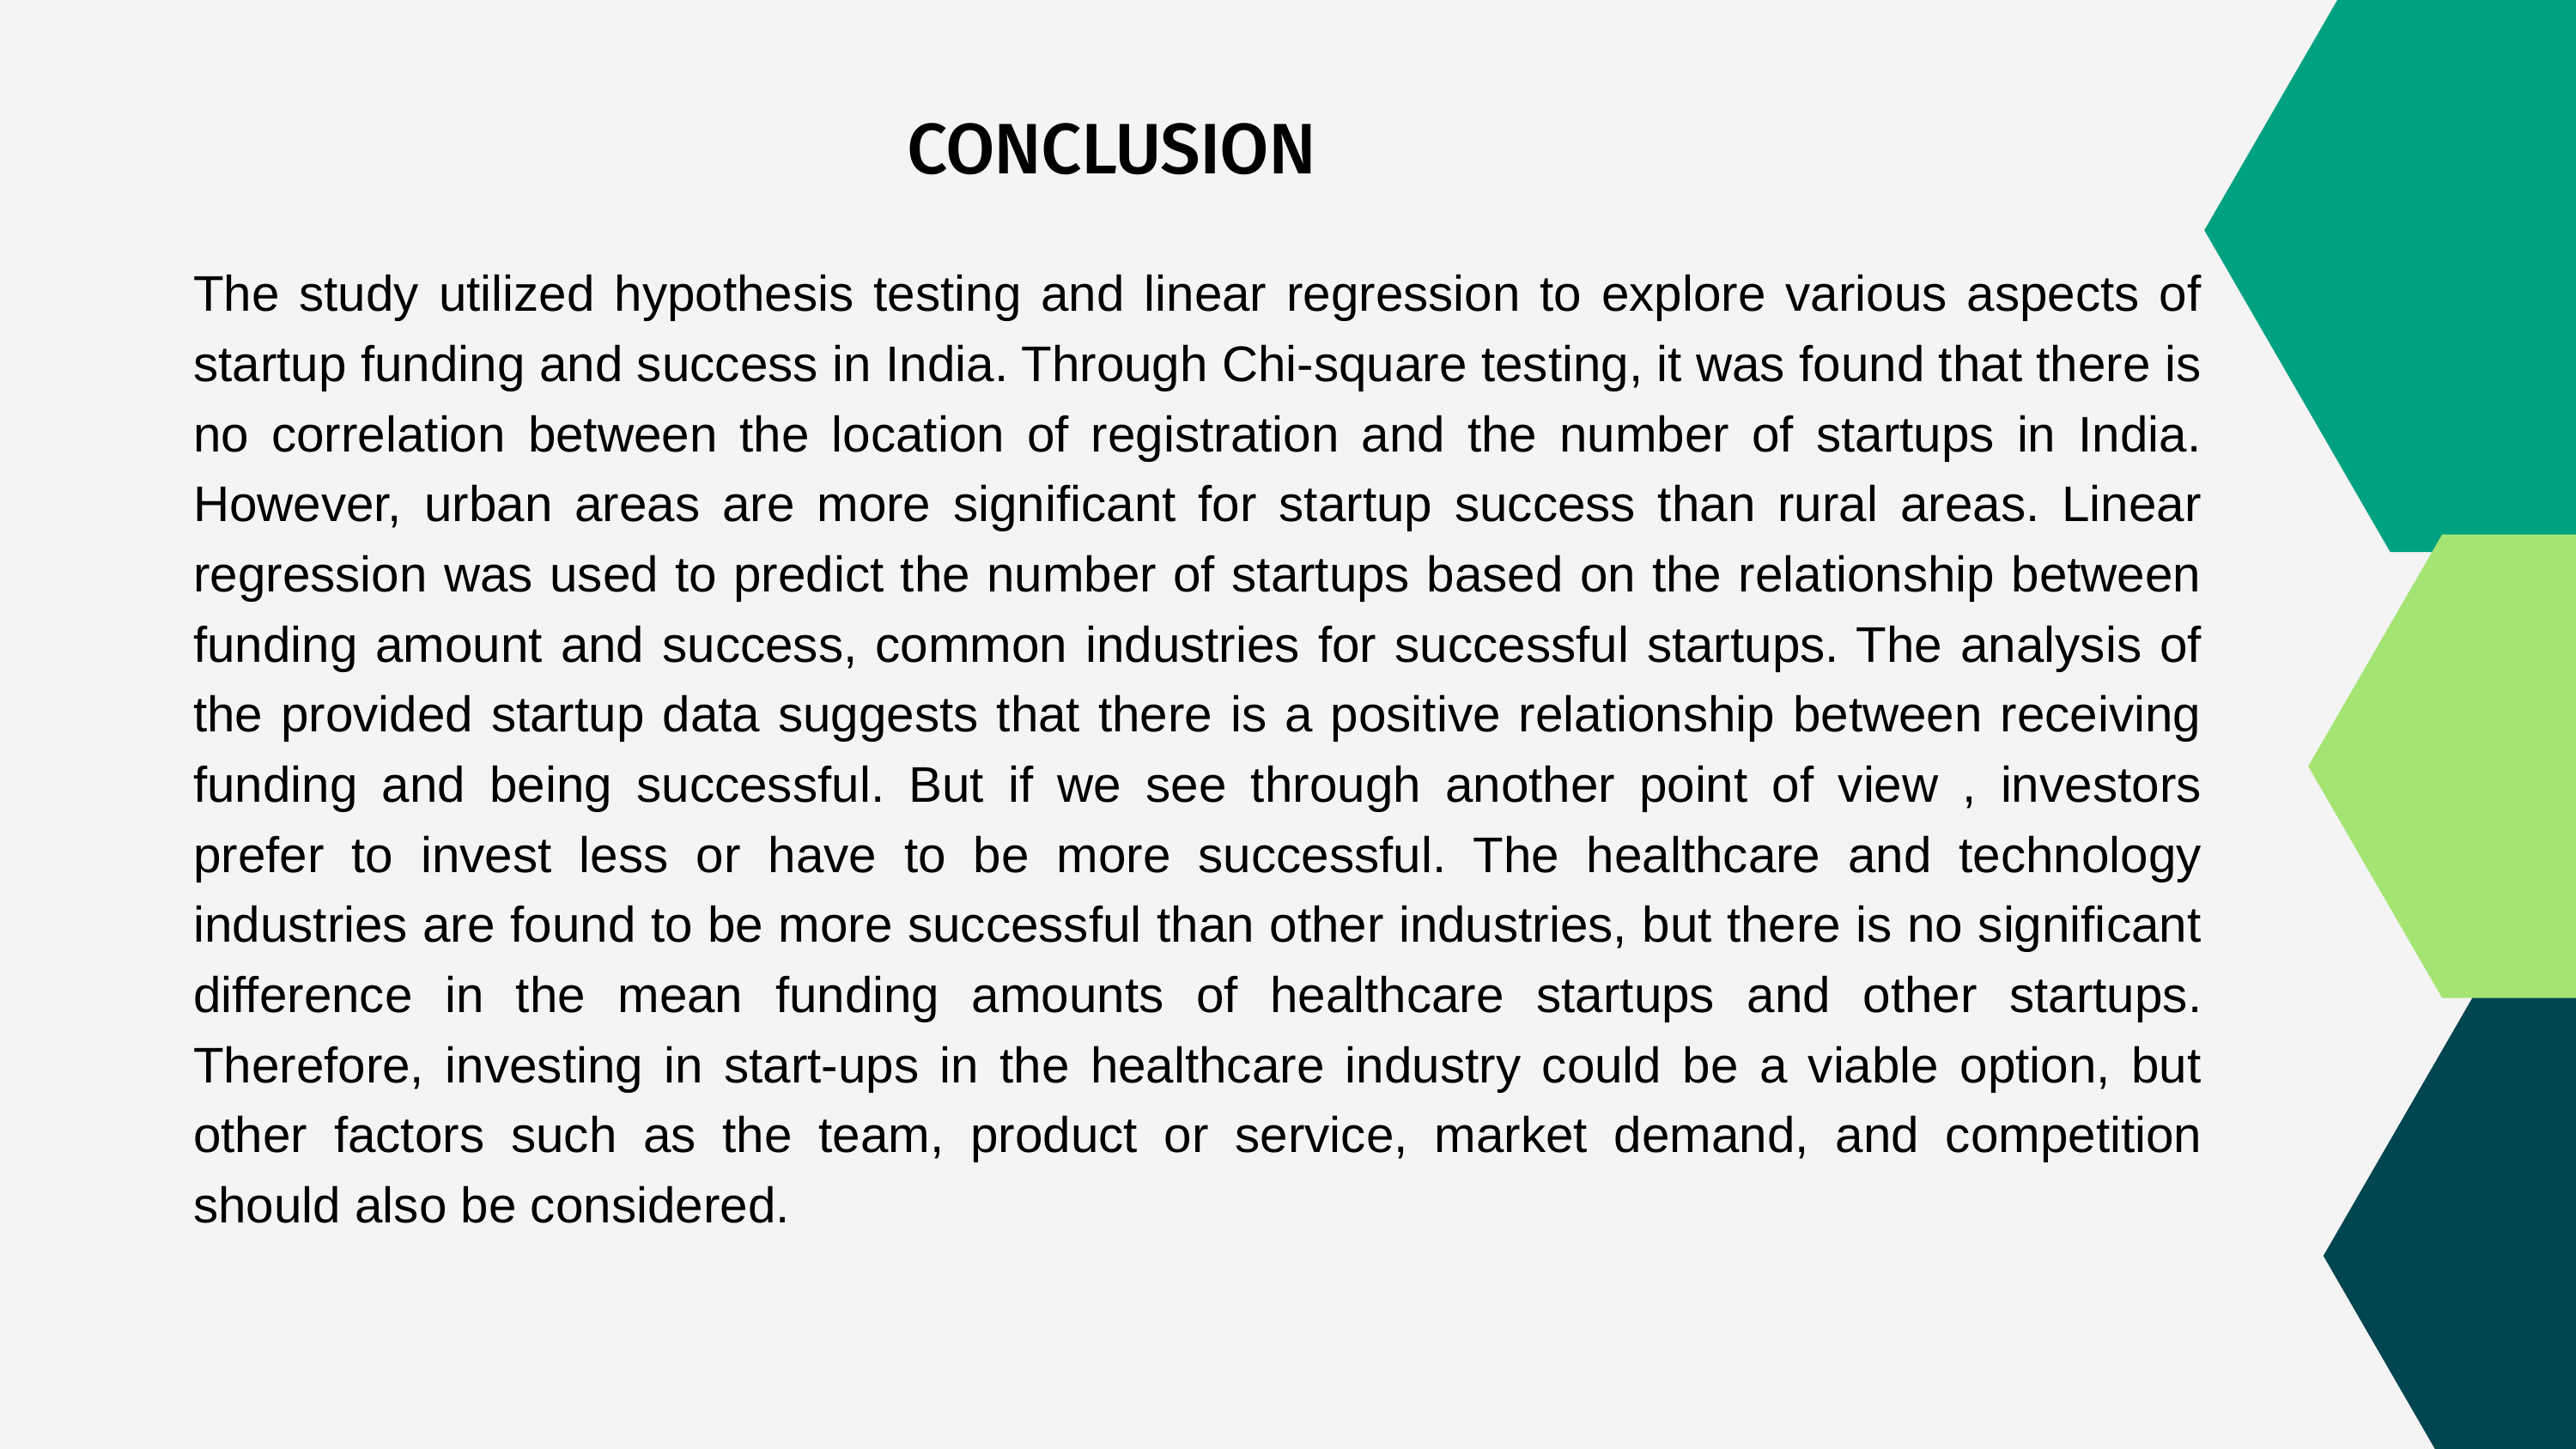

CONCLUSION
The study utilized hypothesis testing and linear regression to explore various aspects of startup funding and success in India. Through Chi-square testing, it was found that there is no correlation between the location of registration and the number of startups in India. However, urban areas are more significant for startup success than rural areas. Linear regression was used to predict the number of startups based on the relationship between funding amount and success, common industries for successful startups. The analysis of the provided startup data suggests that there is a positive relationship between receiving funding and being successful. But if we see through another point of view , investors prefer to invest less or have to be more successful. The healthcare and technology industries are found to be more successful than other industries, but there is no significant difference in the mean funding amounts of healthcare startups and other startups. Therefore, investing in start-ups in the healthcare industry could be a viable option, but other factors such as the team, product or service, market demand, and competition should also be considered.